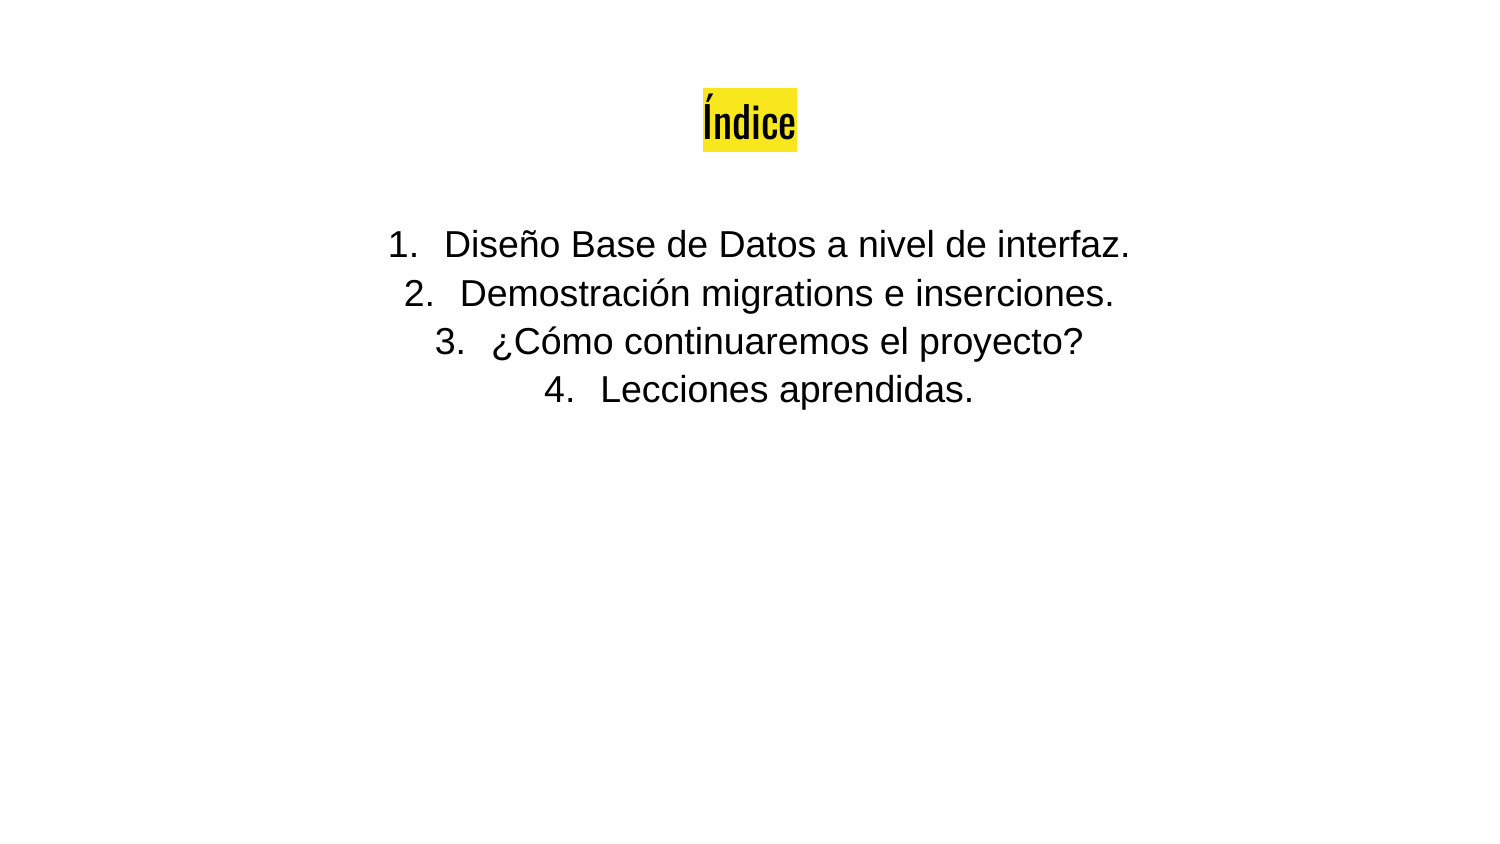

# Índice
Diseño Base de Datos a nivel de interfaz.
Demostración migrations e inserciones.
¿Cómo continuaremos el proyecto?
Lecciones aprendidas.